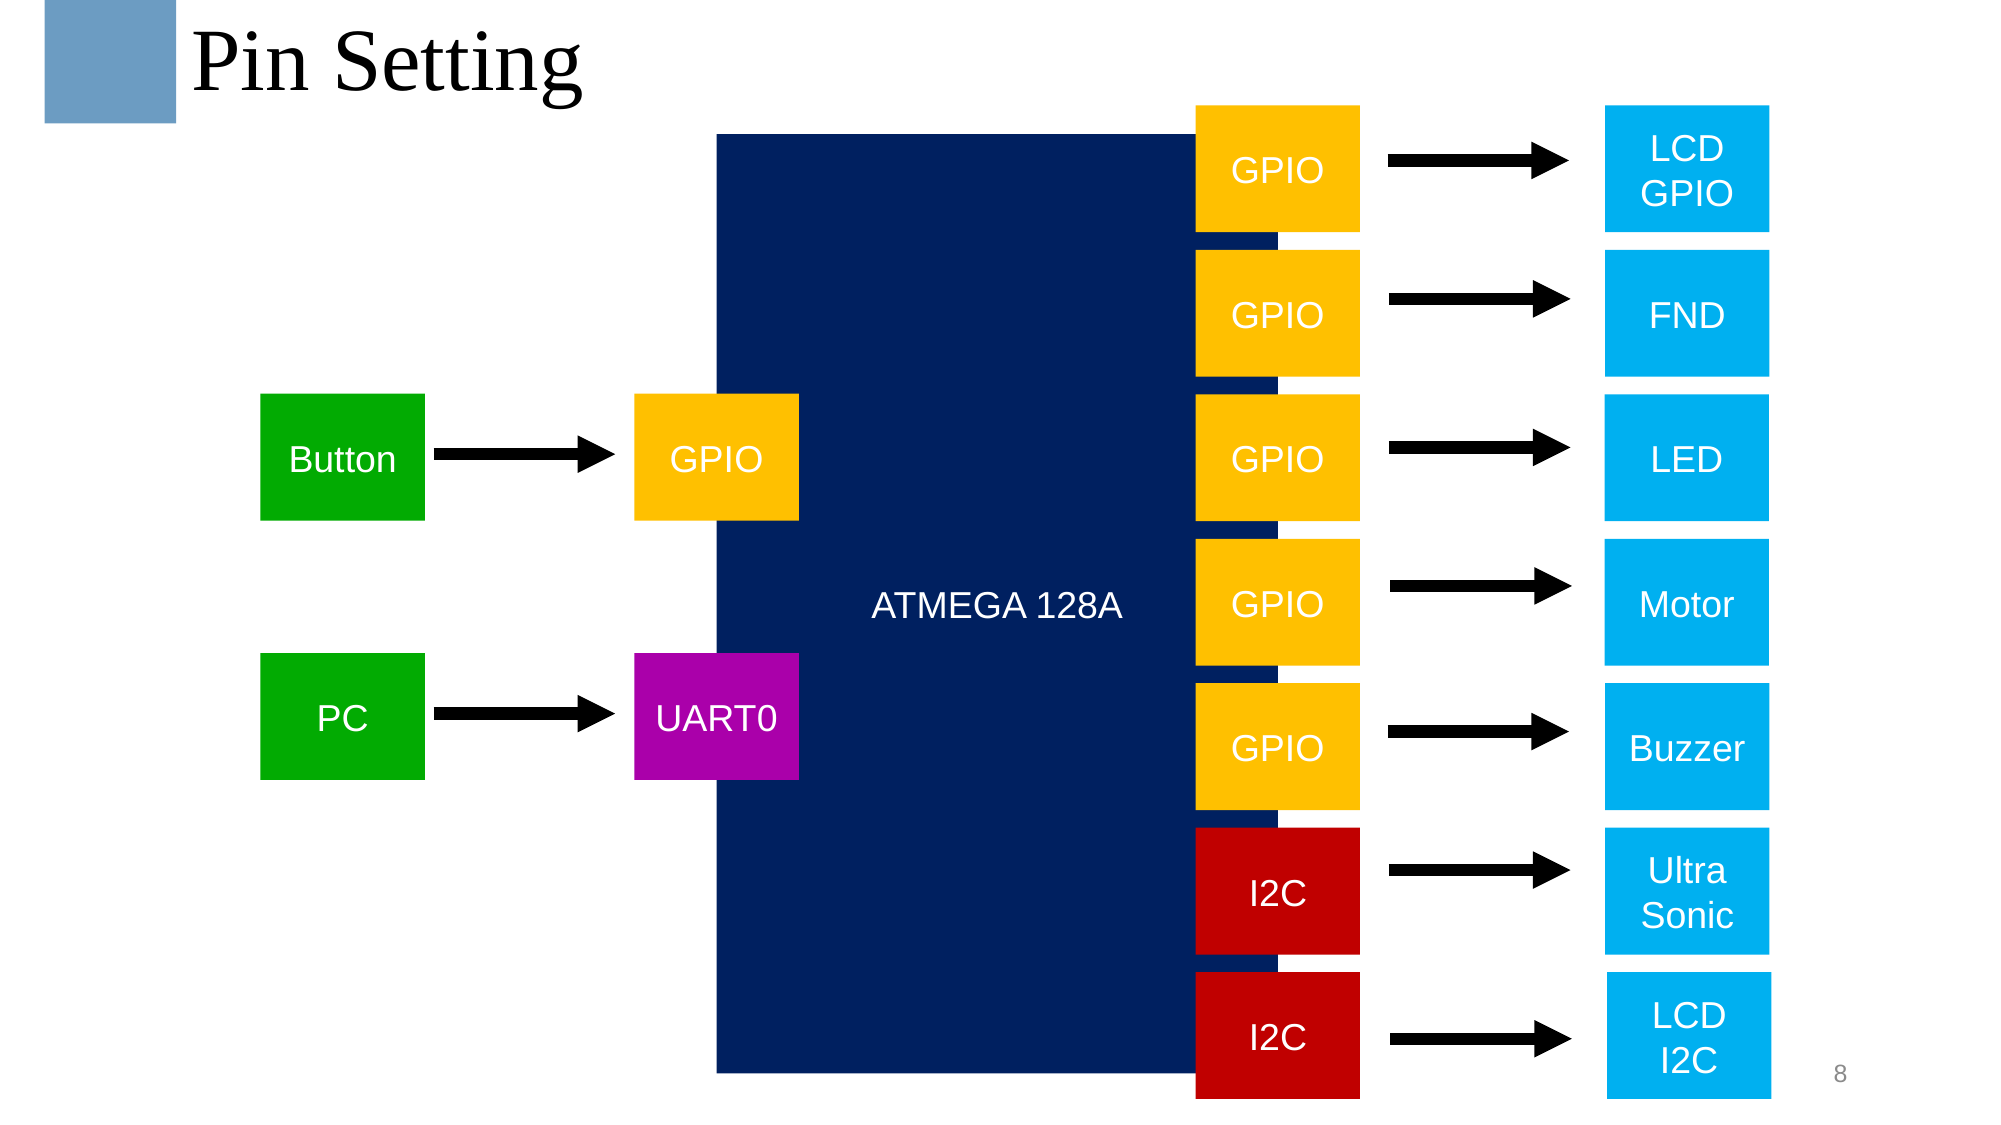

# Pin Setting
GPIO
LCD
GPIO
ATMEGA 128A
GPIO
FND
Button
GPIO
GPIO
LED
GPIO
Motor
PC
UART0
GPIO
Buzzer
I2C
Ultra
Sonic
I2C
LCD
I2C
8